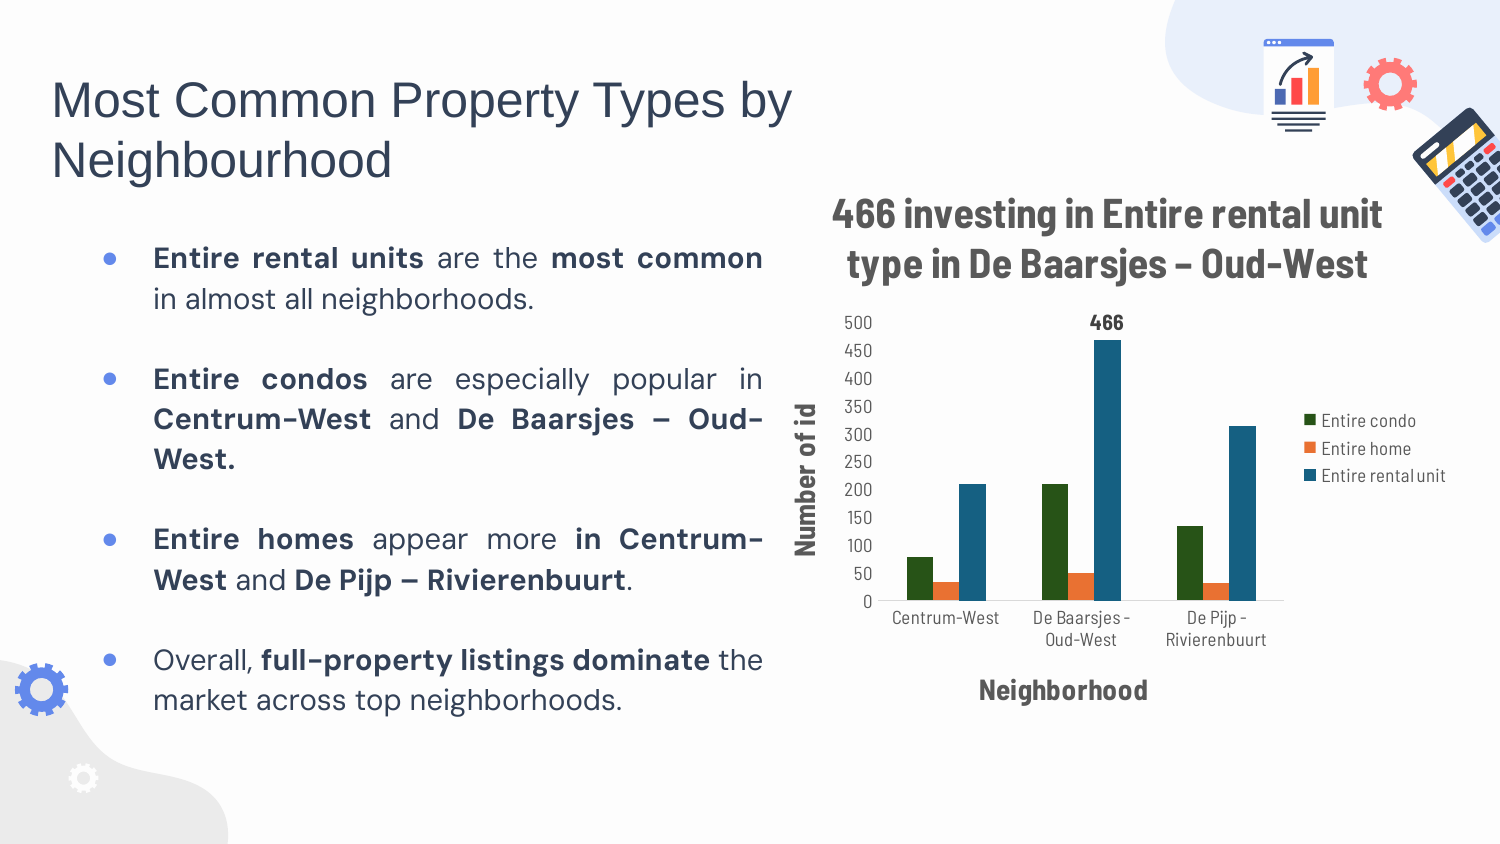

# Most Common Property Types by Neighbourhood

### Chart: 466 investing in Entire rental unit type in De Baarsjes – Oud-West

| Category | Entire condo | Entire home | Entire rental unit |
|---|---|---|---|
| Centrum-West | 77.0 | 33.0 | 208.0 |
| De Baarsjes - Oud-West | 209.0 | 49.0 | 466.0 |
| De Pijp - Rivierenbuurt | 134.0 | 31.0 | 313.0 |
Entire rental units are the most common in almost all neighborhoods.

Entire condos are especially popular in Centrum-West and De Baarsjes – Oud-West.

Entire homes appear more in Centrum-West and De Pijp – Rivierenbuurt.

Overall, full-property listings dominate the market across top neighborhoods.